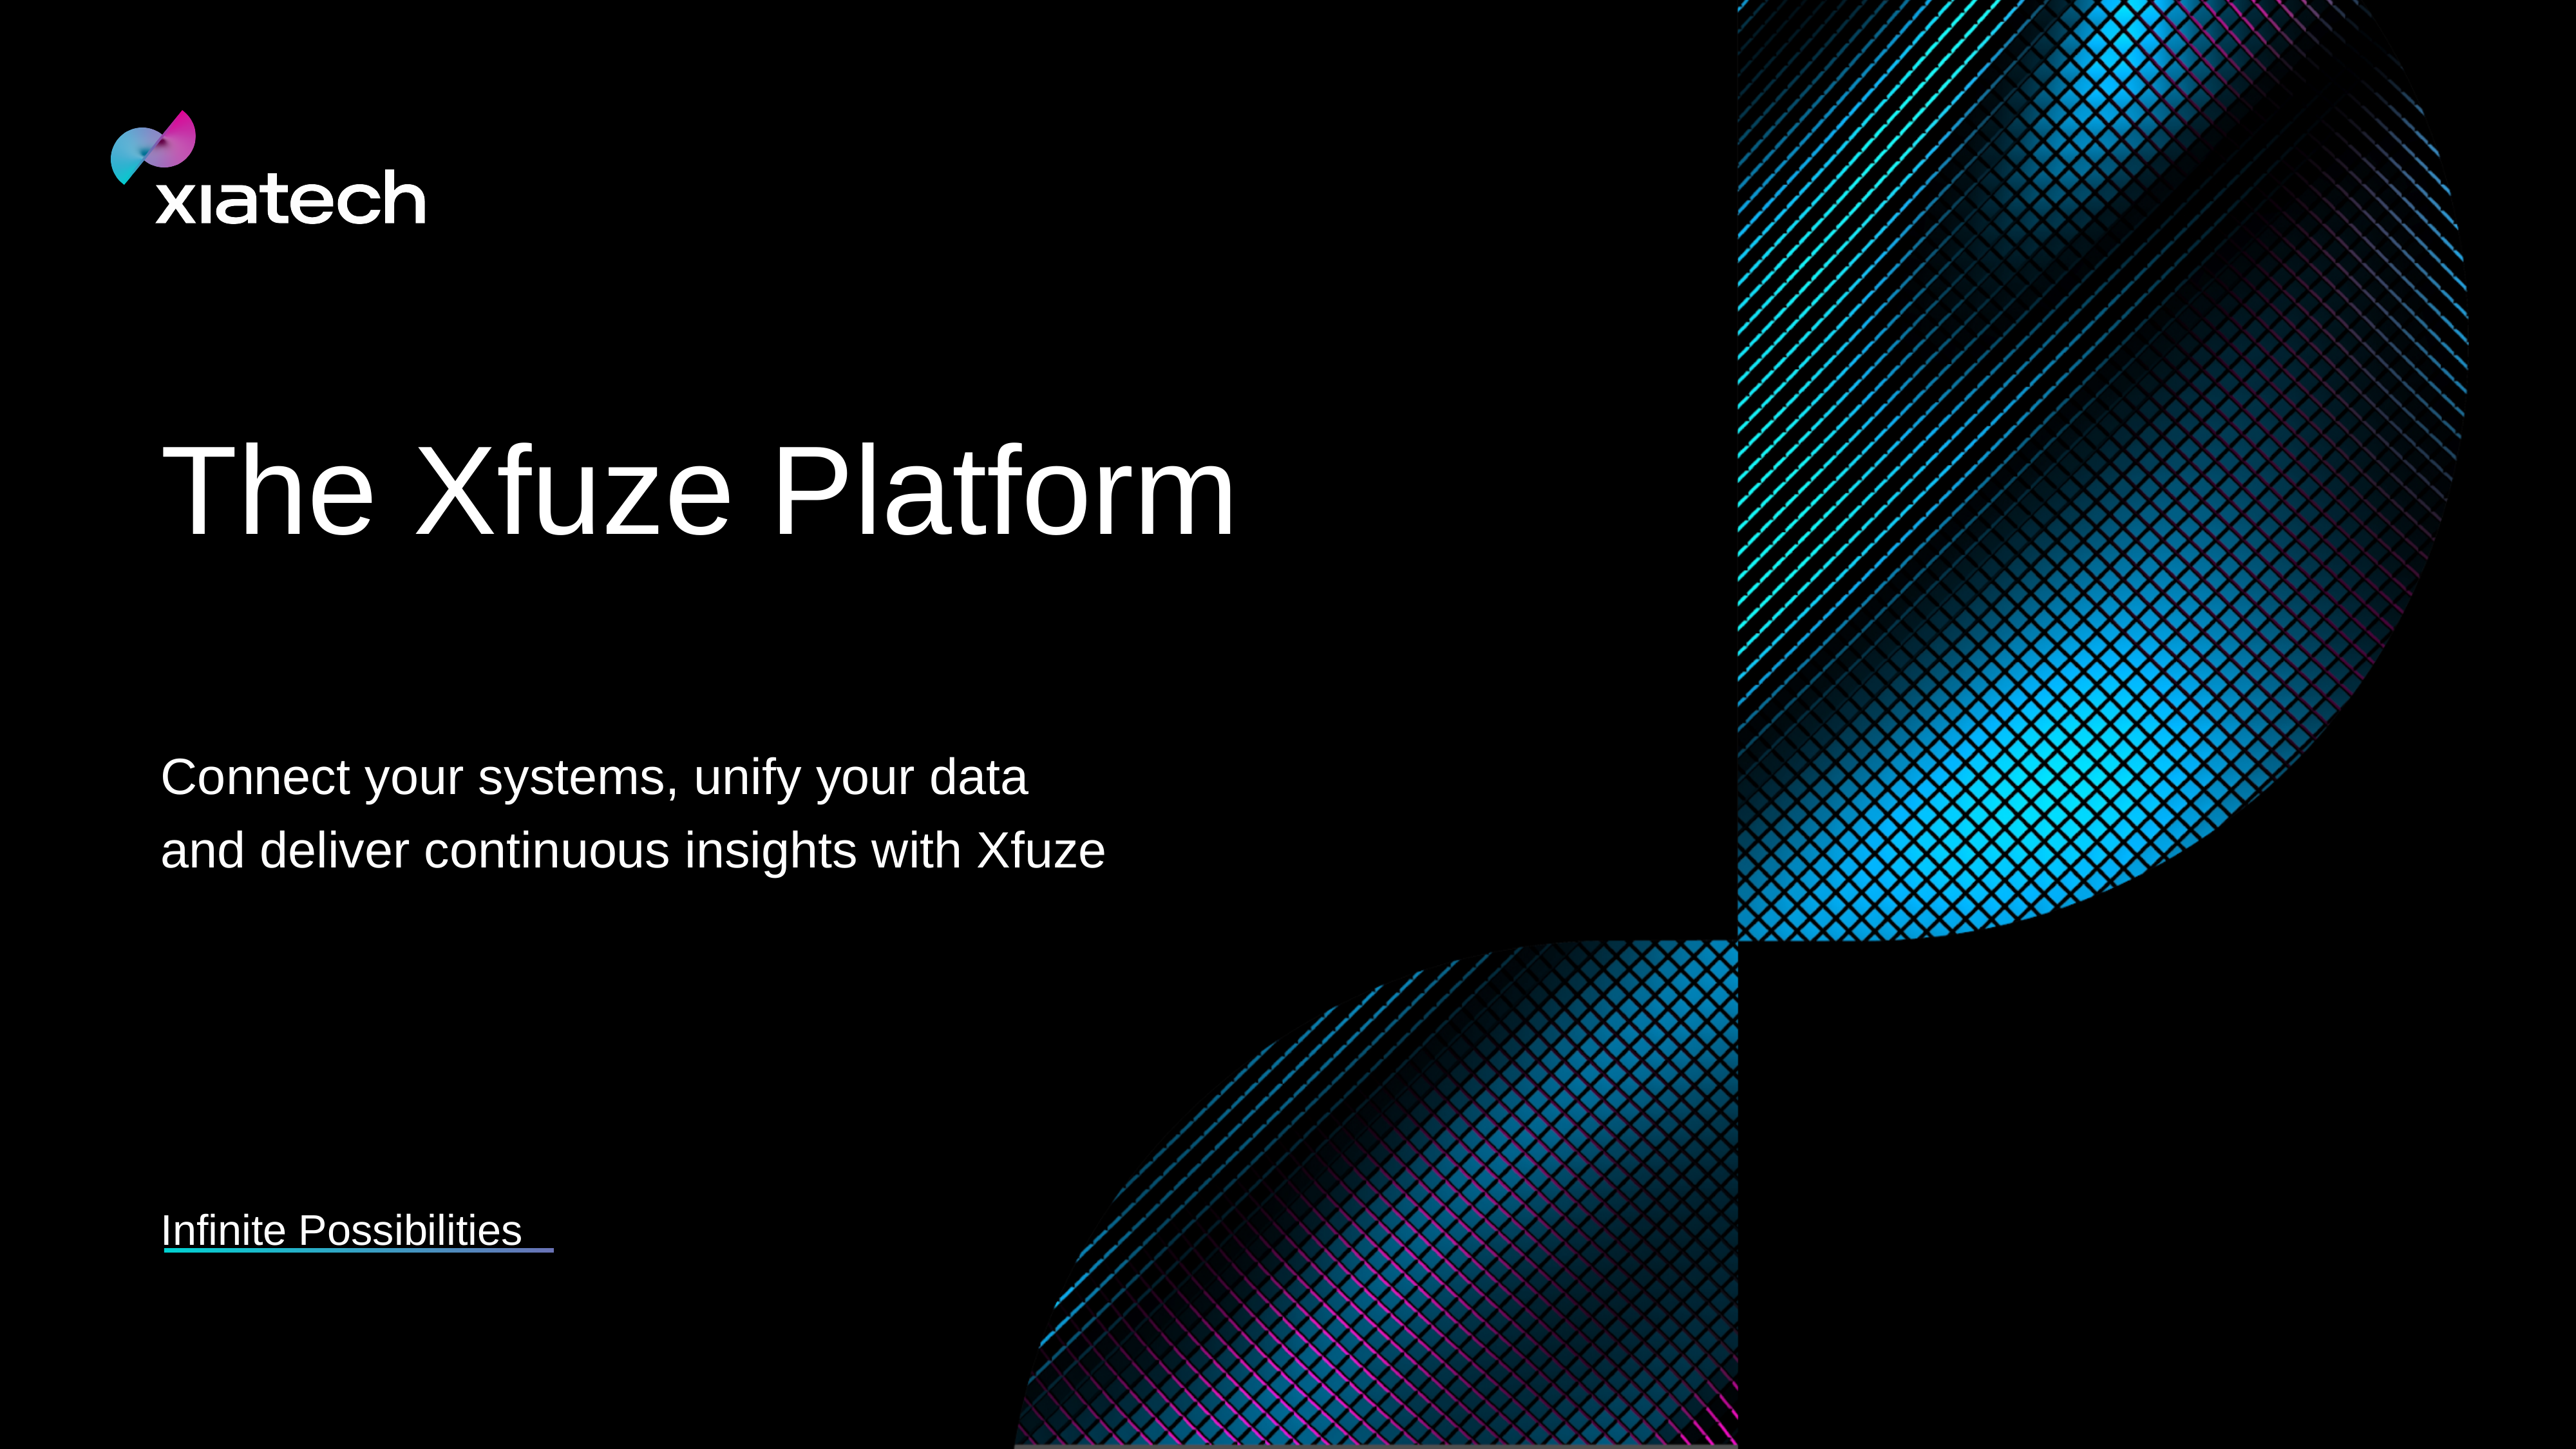

# The Xfuze Platform
Connect your systems, unify your data
and deliver continuous insights with Xfuze
Infinite Possibilities